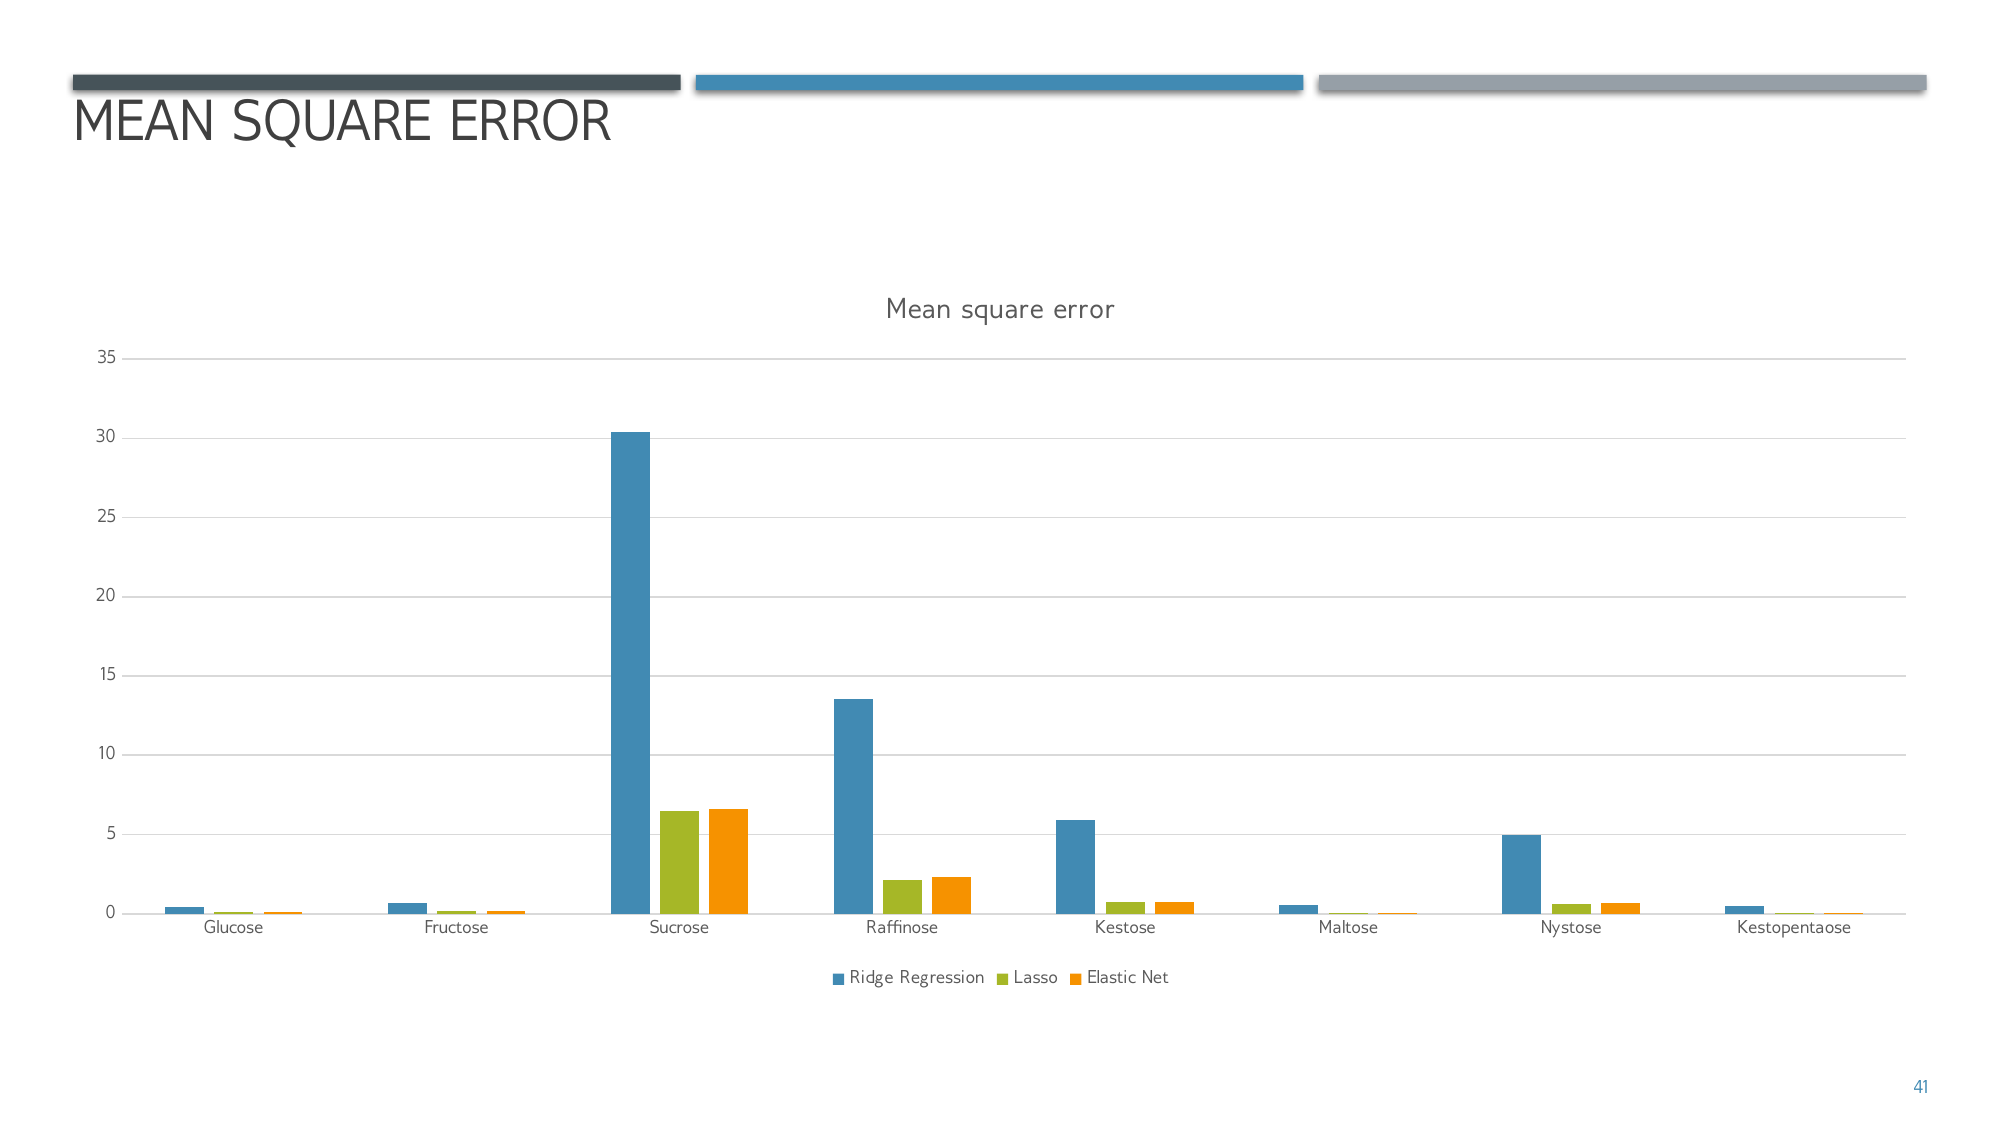

Mean square error

### Chart: Mean square error

| Category | Ridge Regression | Lasso | Elastic Net |
|---|---|---|---|
| Glucose | 0.442623544 | 0.09553 | 0.09402 |
| Fructose | 0.658037805 | 0.15127 | 0.150201 |
| Sucrose | 30.37255988 | 6.472586 | 6.577736 |
| Raffinose | 13.55439056 | 2.136232 | 2.342003 |
| Kestose | 5.886601115 | 0.709804 | 0.721554 |
| Maltose | 0.5331861 | 0.058074 | 0.058611 |
| Nystose | 4.987306438 | 0.600999 | 0.670258 |
| Kestopentaose | 0.455078583 | 0.050569 | 0.05288 |
41